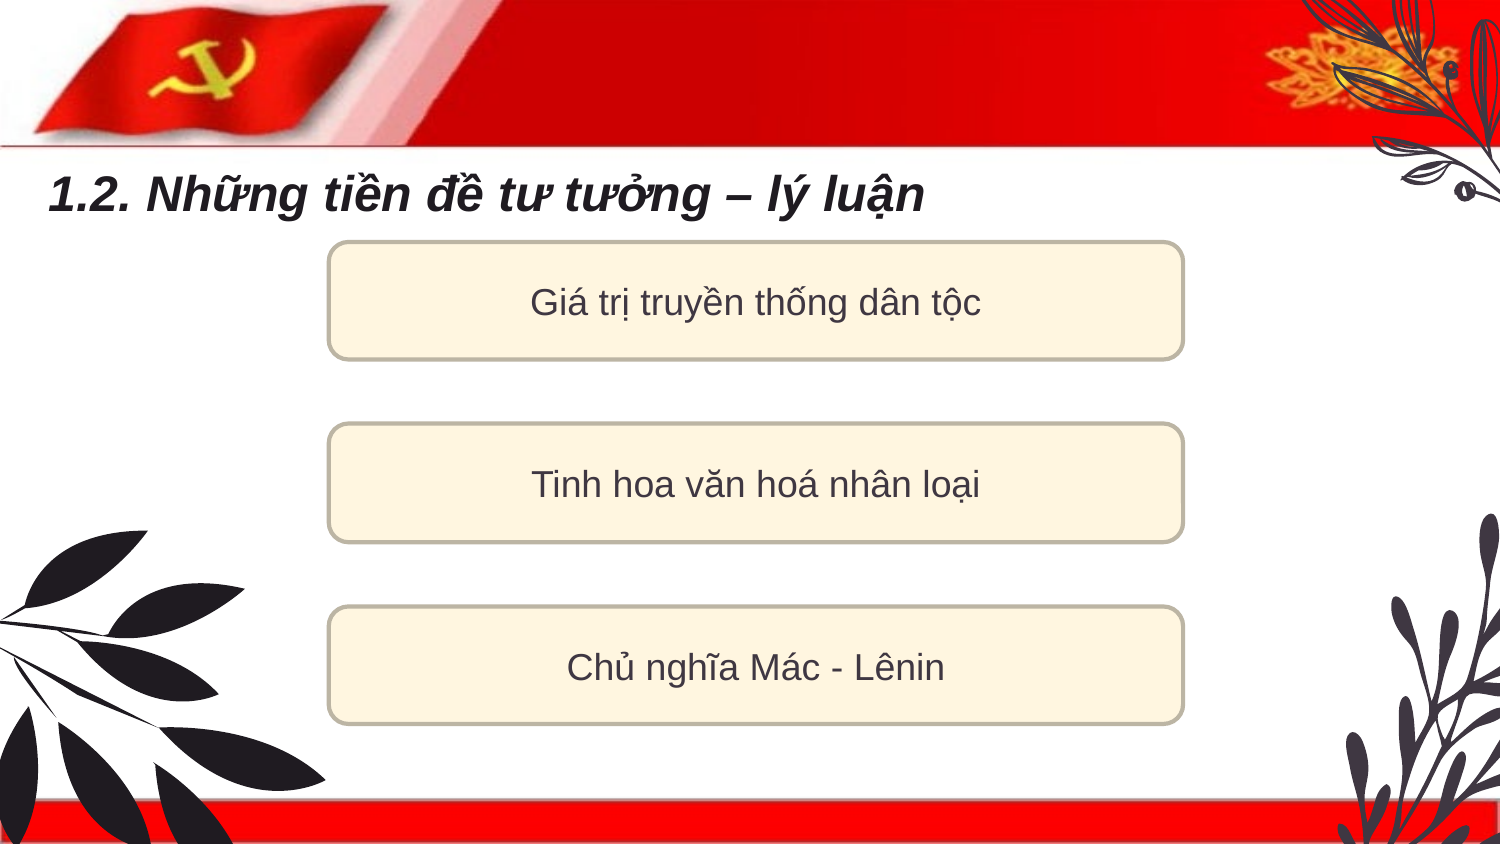

1.2. Những tiền đề tư tưởng – lý luận
Giá trị truyền thống dân tộc
Tinh hoa văn hoá nhân loại

Chủ nghĩa Mác - Lênin